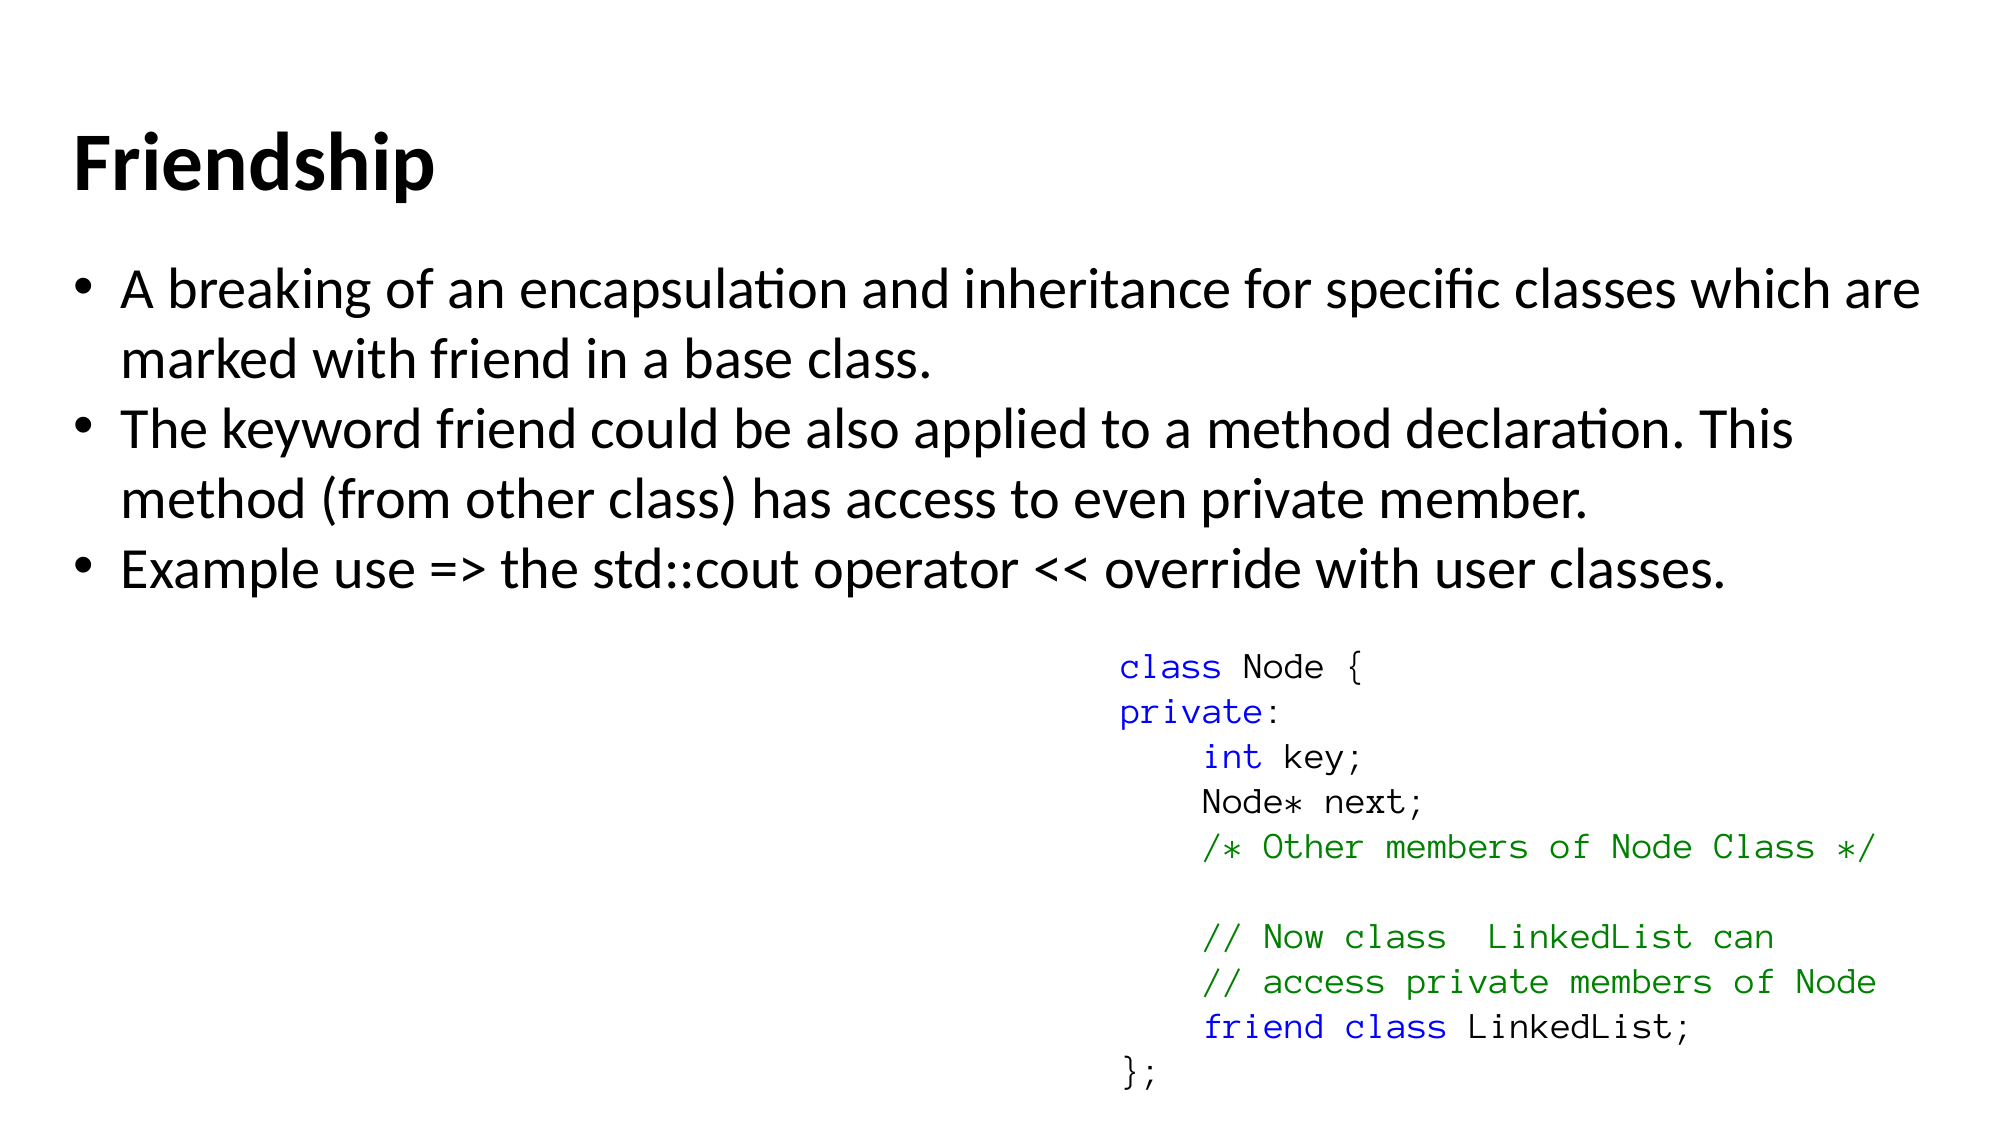

Friendship
A breaking of an encapsulation and inheritance for specific classes which are marked with friend in a base class.
The keyword friend could be also applied to a method declaration. This method (from other class) has access to even private member.
Example use => the std::cout operator << override with user classes.
class Node {
private:
    int key;
    Node* next;
    /* Other members of Node Class */

    // Now class  LinkedList can
    // access private members of Node
    friend class LinkedList;
};